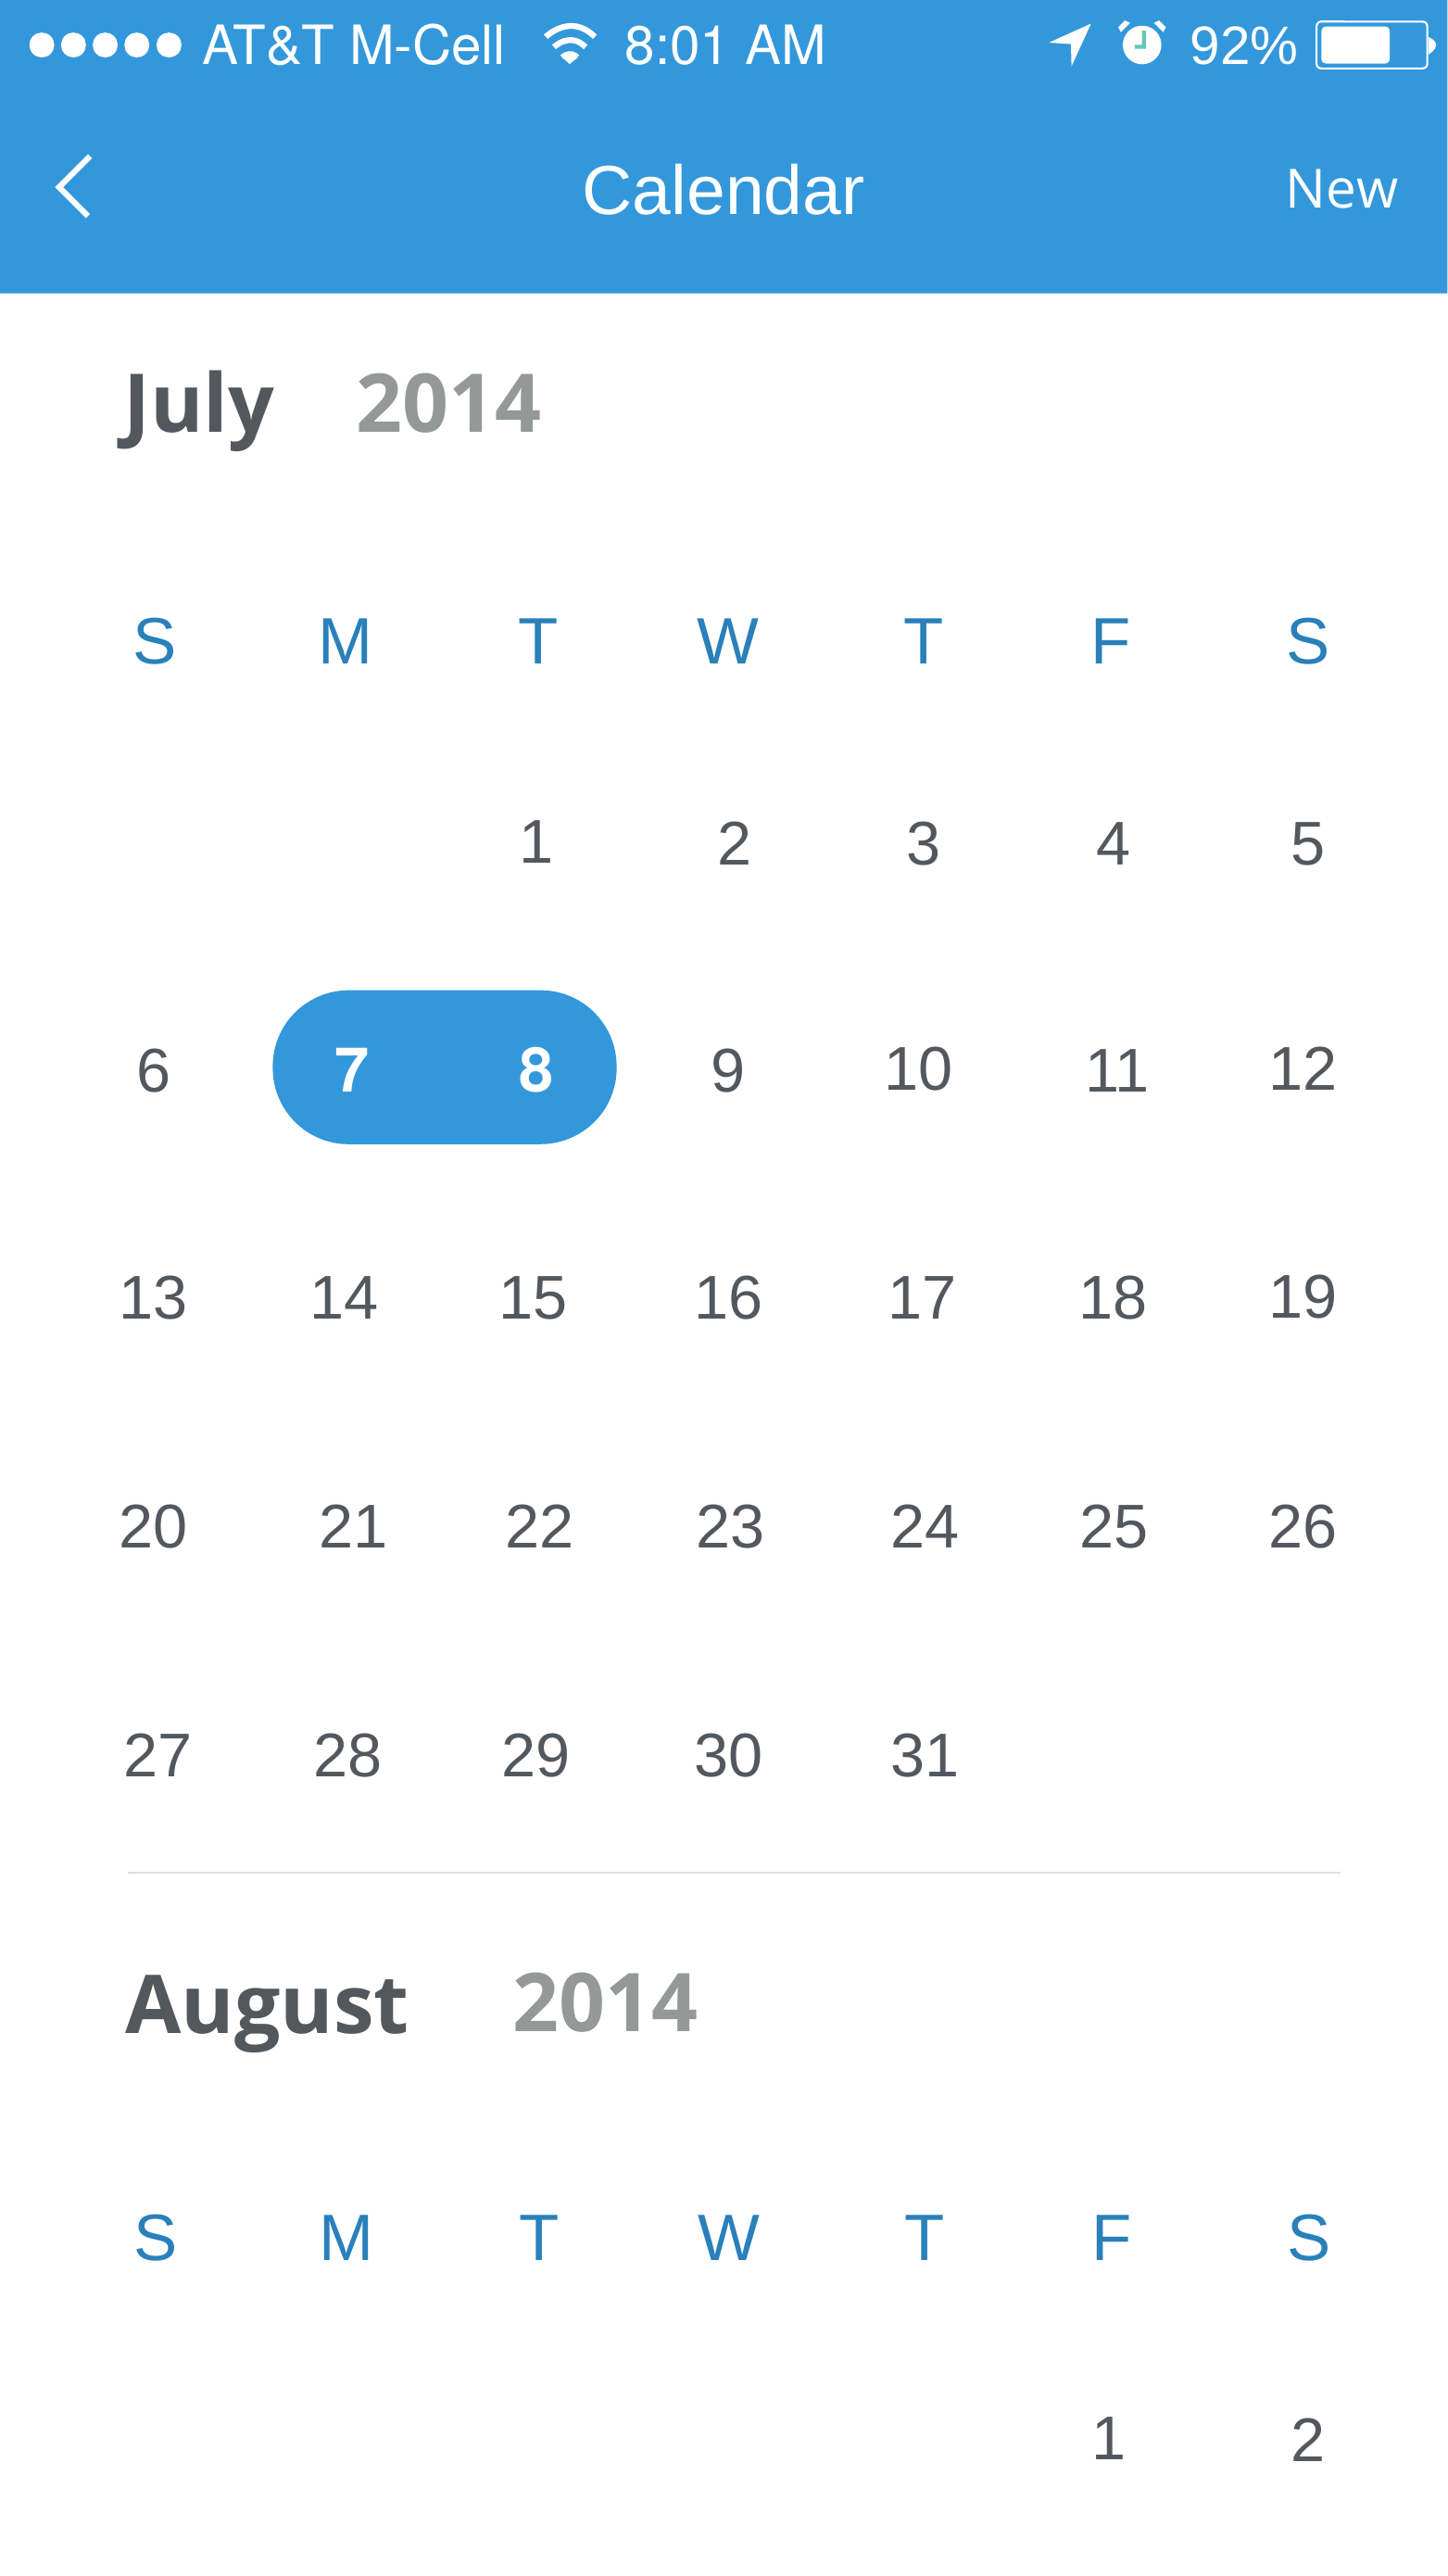

AT&T M-Cell
8:01 AM
92%

Calendar
New

July
2014
S
M
T
W
T
F
S
1
2
3
4
5

10
12
6
7
8
9
11
19
13
14
15
16
17
18
20
21
22
23
24
25
26
27
28
29
30
31

2014
August
S
M
T
W
T
F
S
1
2